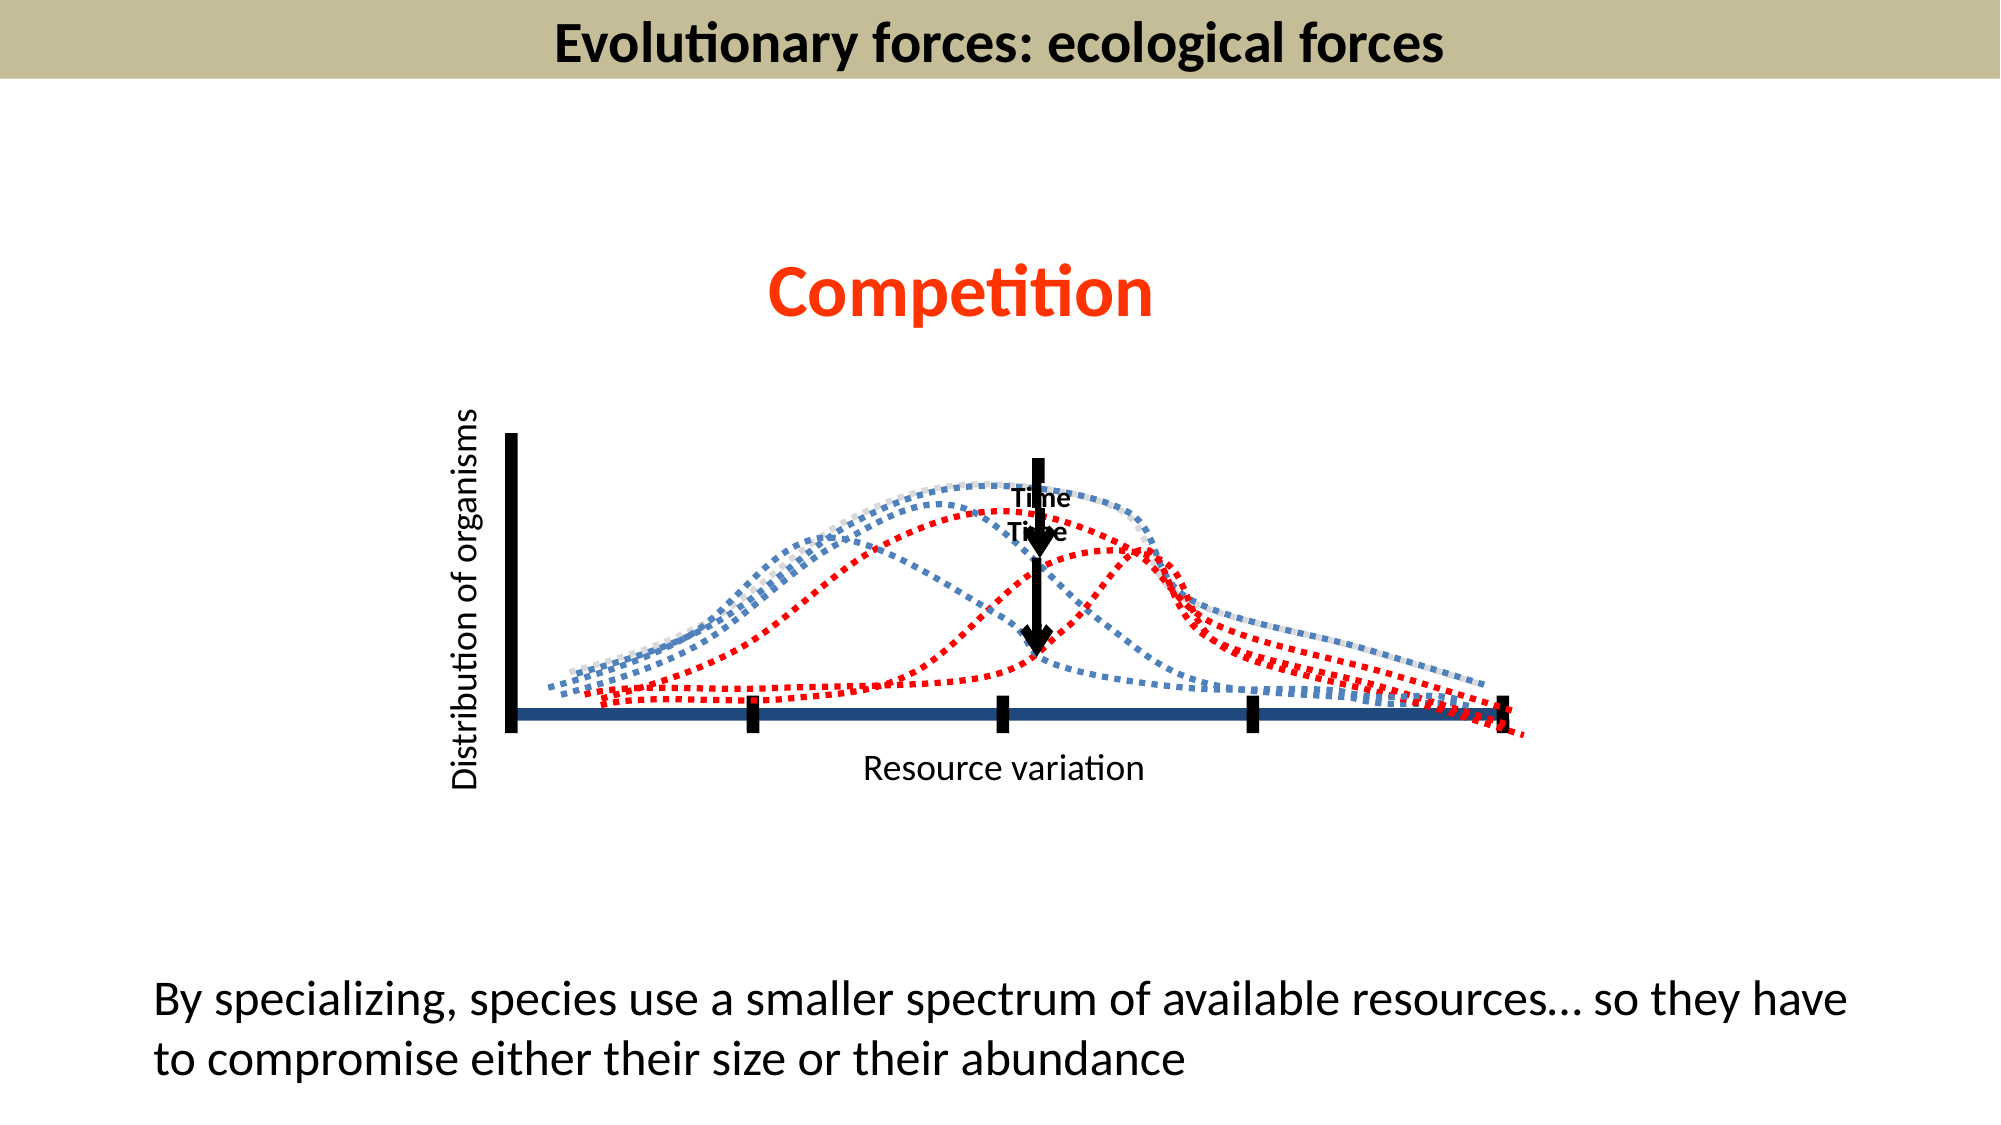

Evolutionary forces: ecological forces
Competition

 Time

 Time

Distribution of organisms

Resource variation
By specializing, species use a smaller spectrum of available resources… so they have to compromise either their size or their abundance